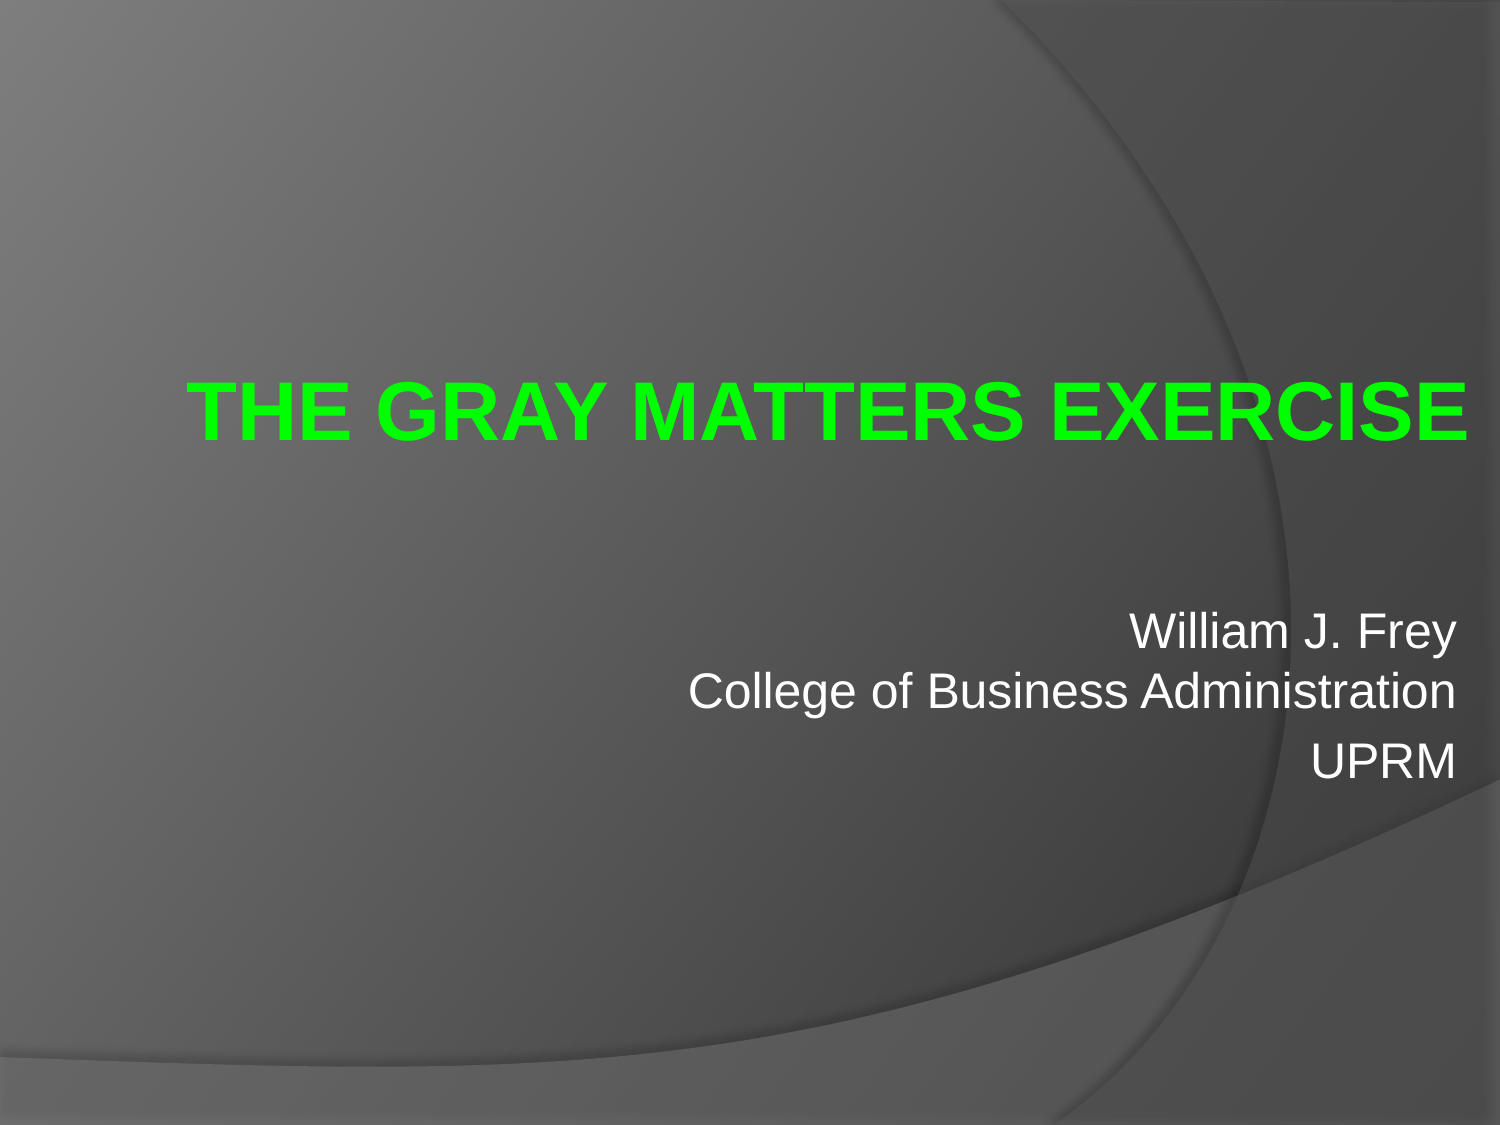

# The Gray Matters Exercise
William J. Frey
College of Business Administration
UPRM